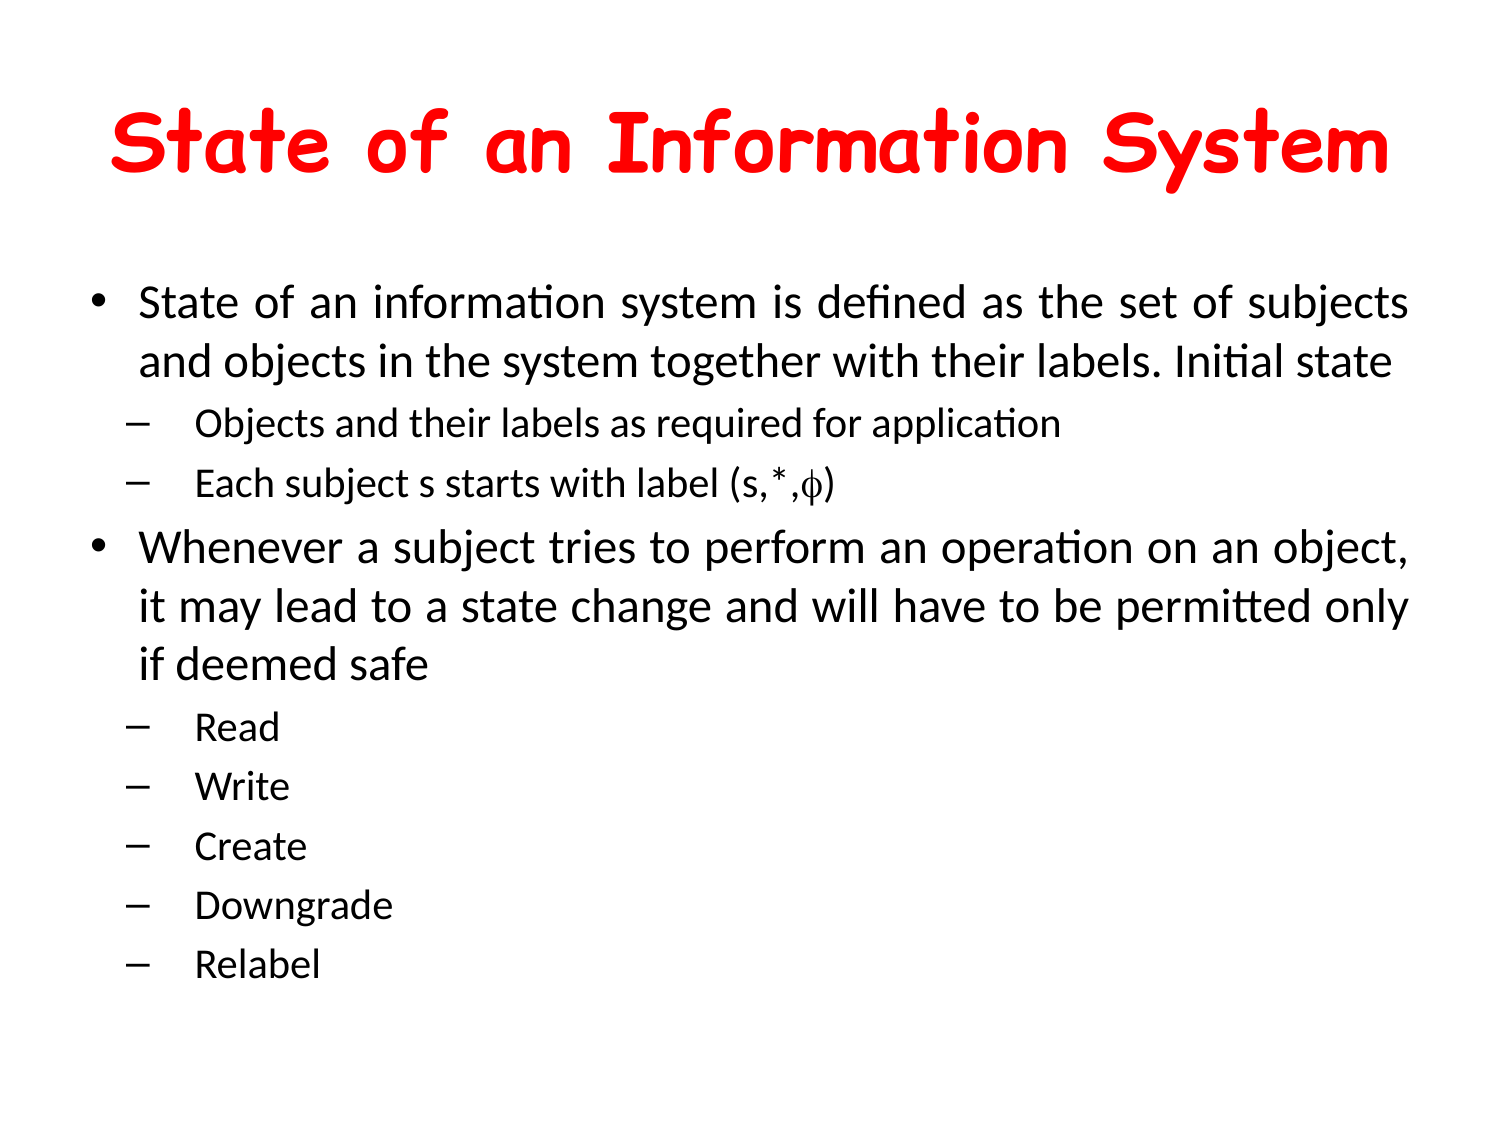

# State of an Information System
State of an information system is defined as the set of subjects and objects in the system together with their labels. Initial state
Objects and their labels as required for application
Each subject s starts with label (s,*,φ)
Whenever a subject tries to perform an operation on an object, it may lead to a state change and will have to be permitted only if deemed safe
Read
Write
Create
Downgrade
Relabel